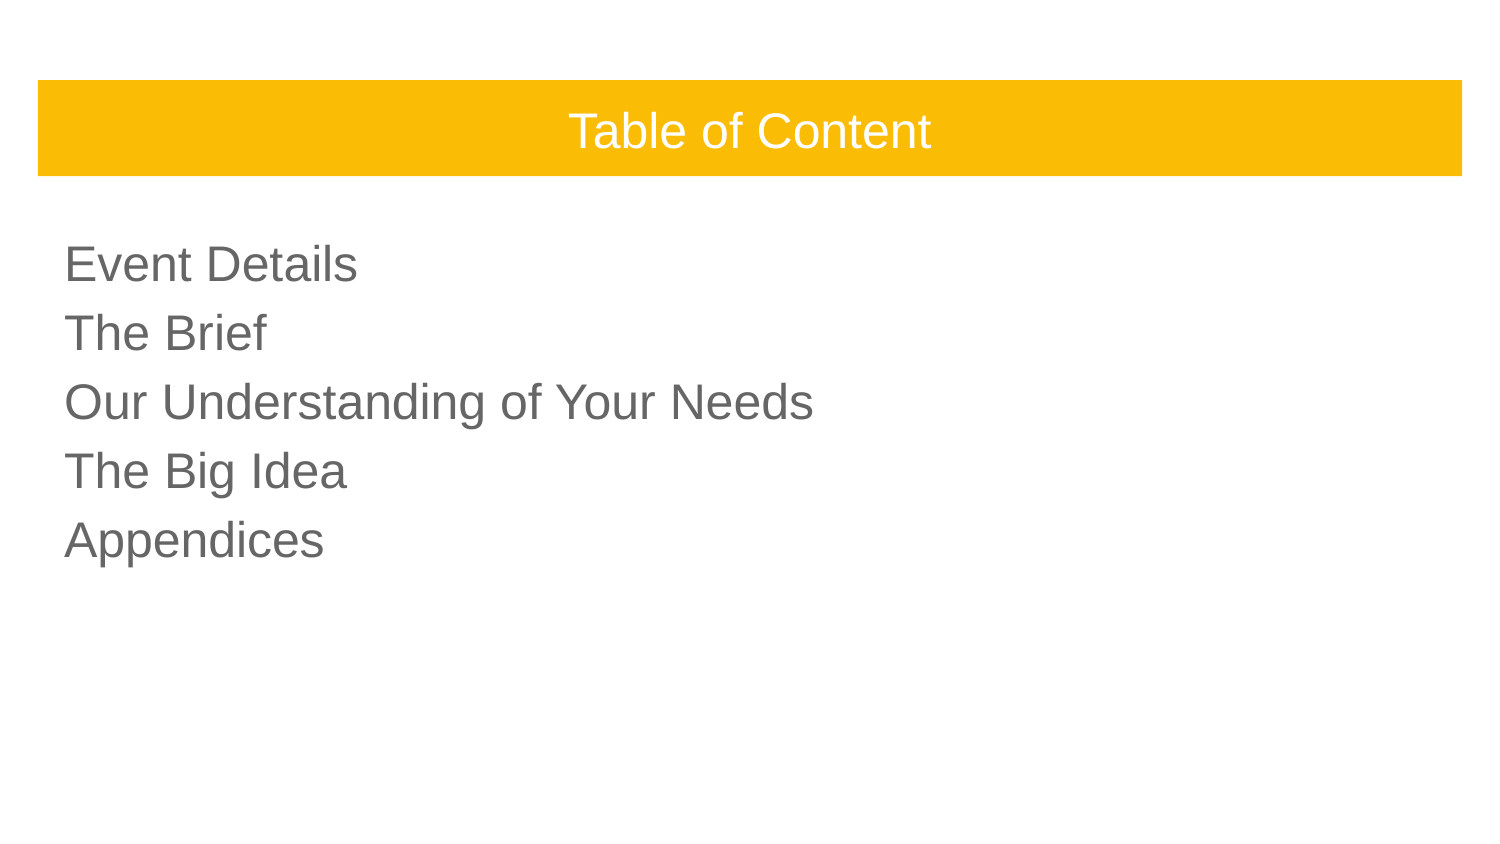

Table of Content
Event Details
The Brief
Our Understanding of Your Needs
The Big Idea
Appendices